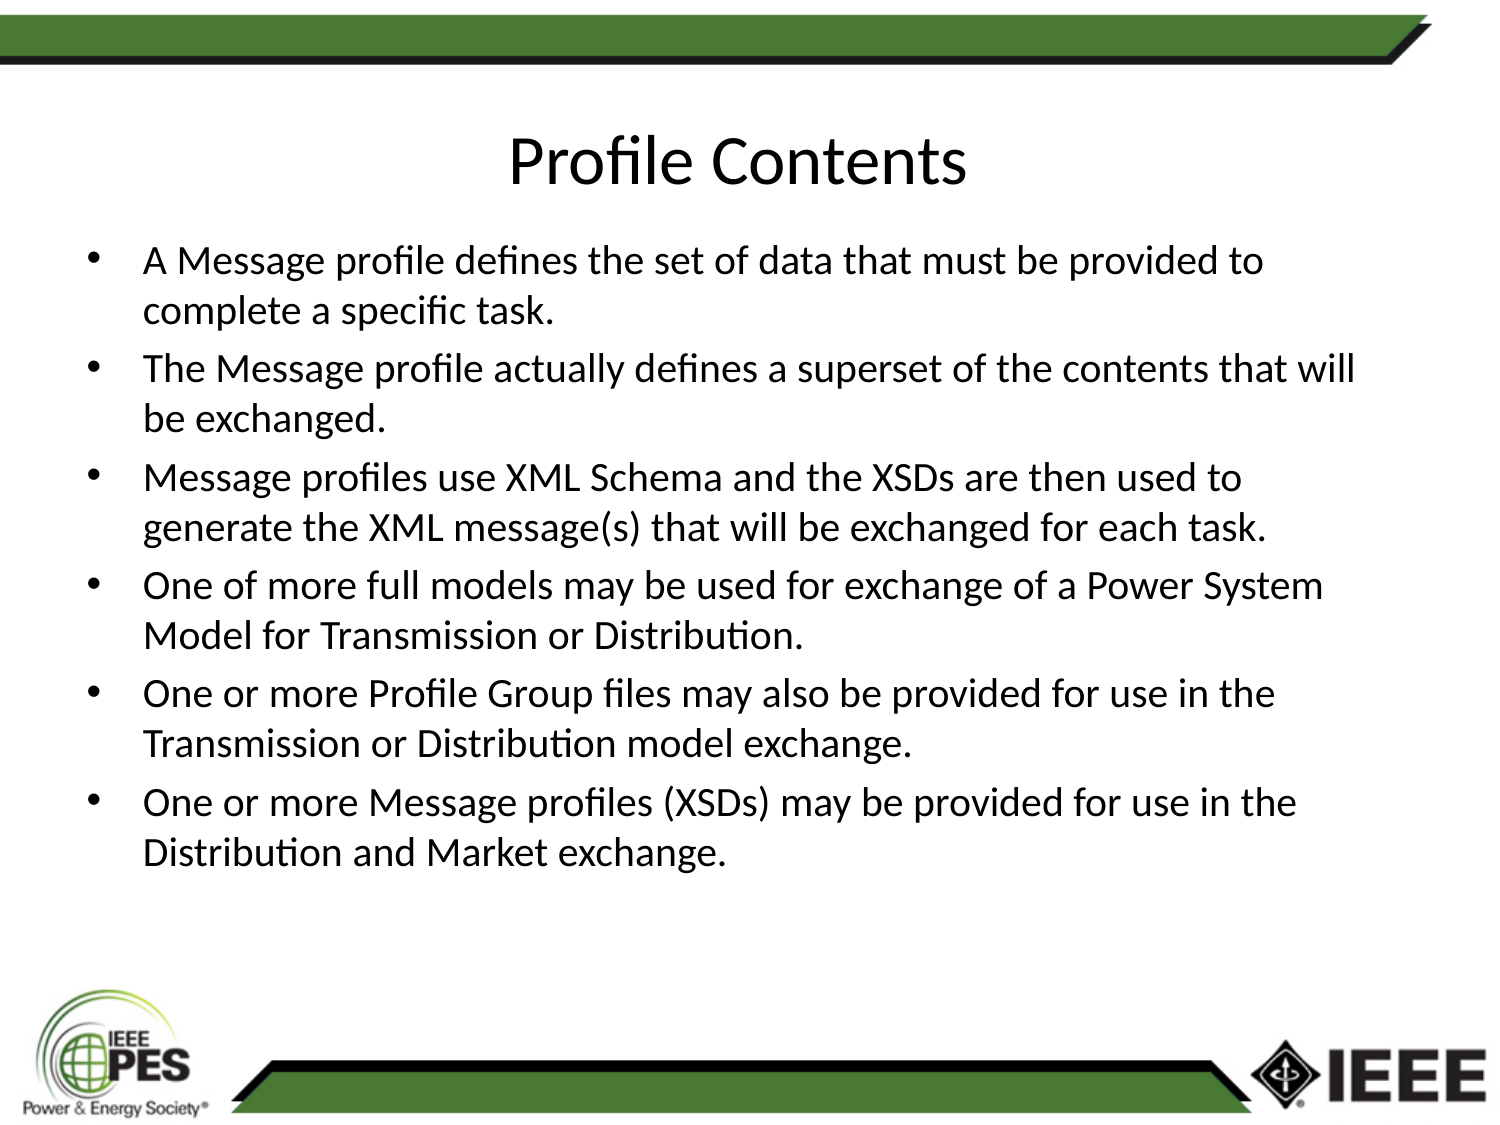

# Profile Contents
A Message profile defines the set of data that must be provided to complete a specific task.
The Message profile actually defines a superset of the contents that will be exchanged.
Message profiles use XML Schema and the XSDs are then used to generate the XML message(s) that will be exchanged for each task.
One of more full models may be used for exchange of a Power System Model for Transmission or Distribution.
One or more Profile Group files may also be provided for use in the Transmission or Distribution model exchange.
One or more Message profiles (XSDs) may be provided for use in the Distribution and Market exchange.